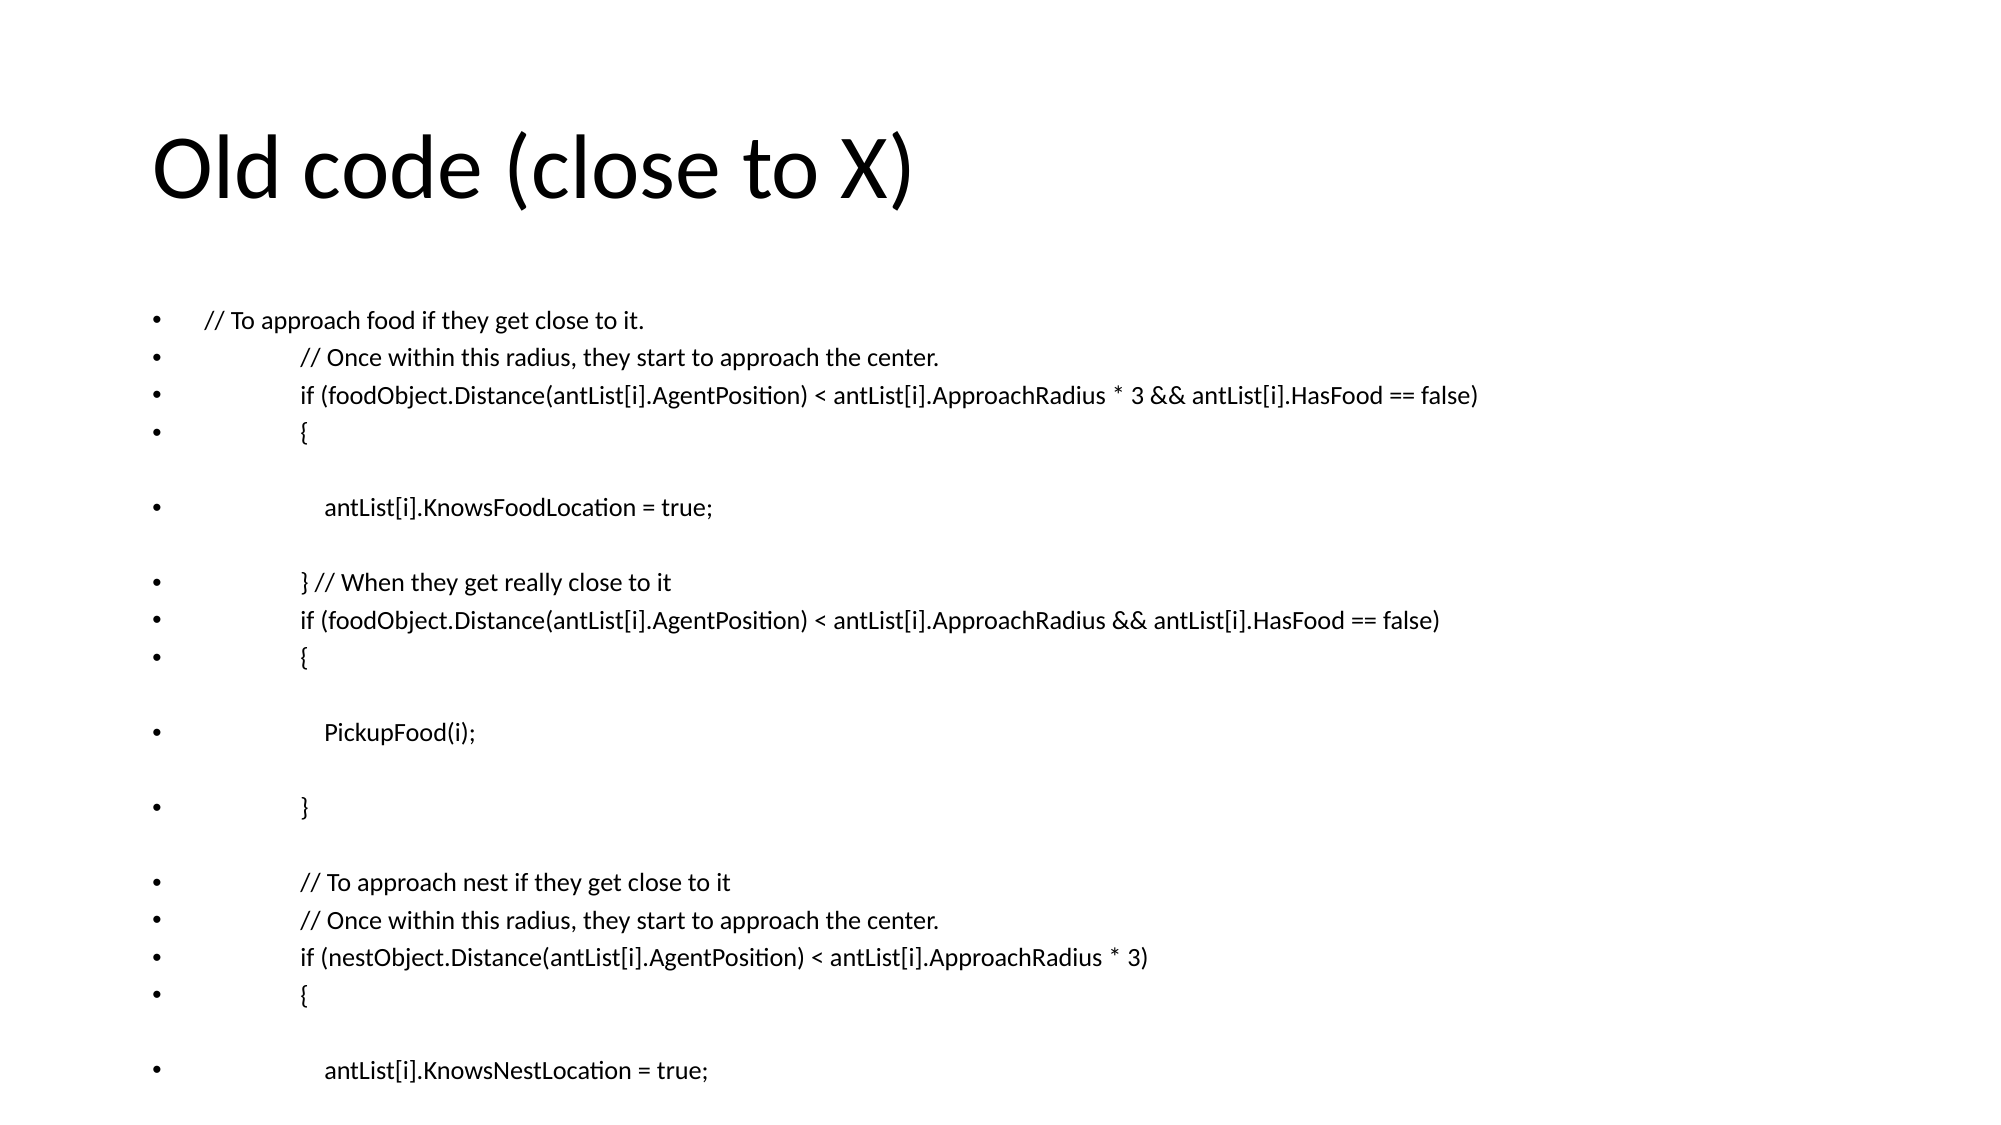

# Old code (close to X)
// To approach food if they get close to it.
                // Once within this radius, they start to approach the center.
                if (foodObject.Distance(antList[i].AgentPosition) < antList[i].ApproachRadius * 3 && antList[i].HasFood == false)
                {

                    antList[i].KnowsFoodLocation = true;

                } // When they get really close to it
                if (foodObject.Distance(antList[i].AgentPosition) < antList[i].ApproachRadius && antList[i].HasFood == false)
                {

                    PickupFood(i);

                }

                // To approach nest if they get close to it
                // Once within this radius, they start to approach the center.
                if (nestObject.Distance(antList[i].AgentPosition) < antList[i].ApproachRadius * 3)
                {

                    antList[i].KnowsNestLocation = true;

                } // When they get really close to it
                if (nestObject.Distance(antList[i].AgentPosition) < antList[i].ApproachRadius)
                {

                    PutDownFood(i);

                }